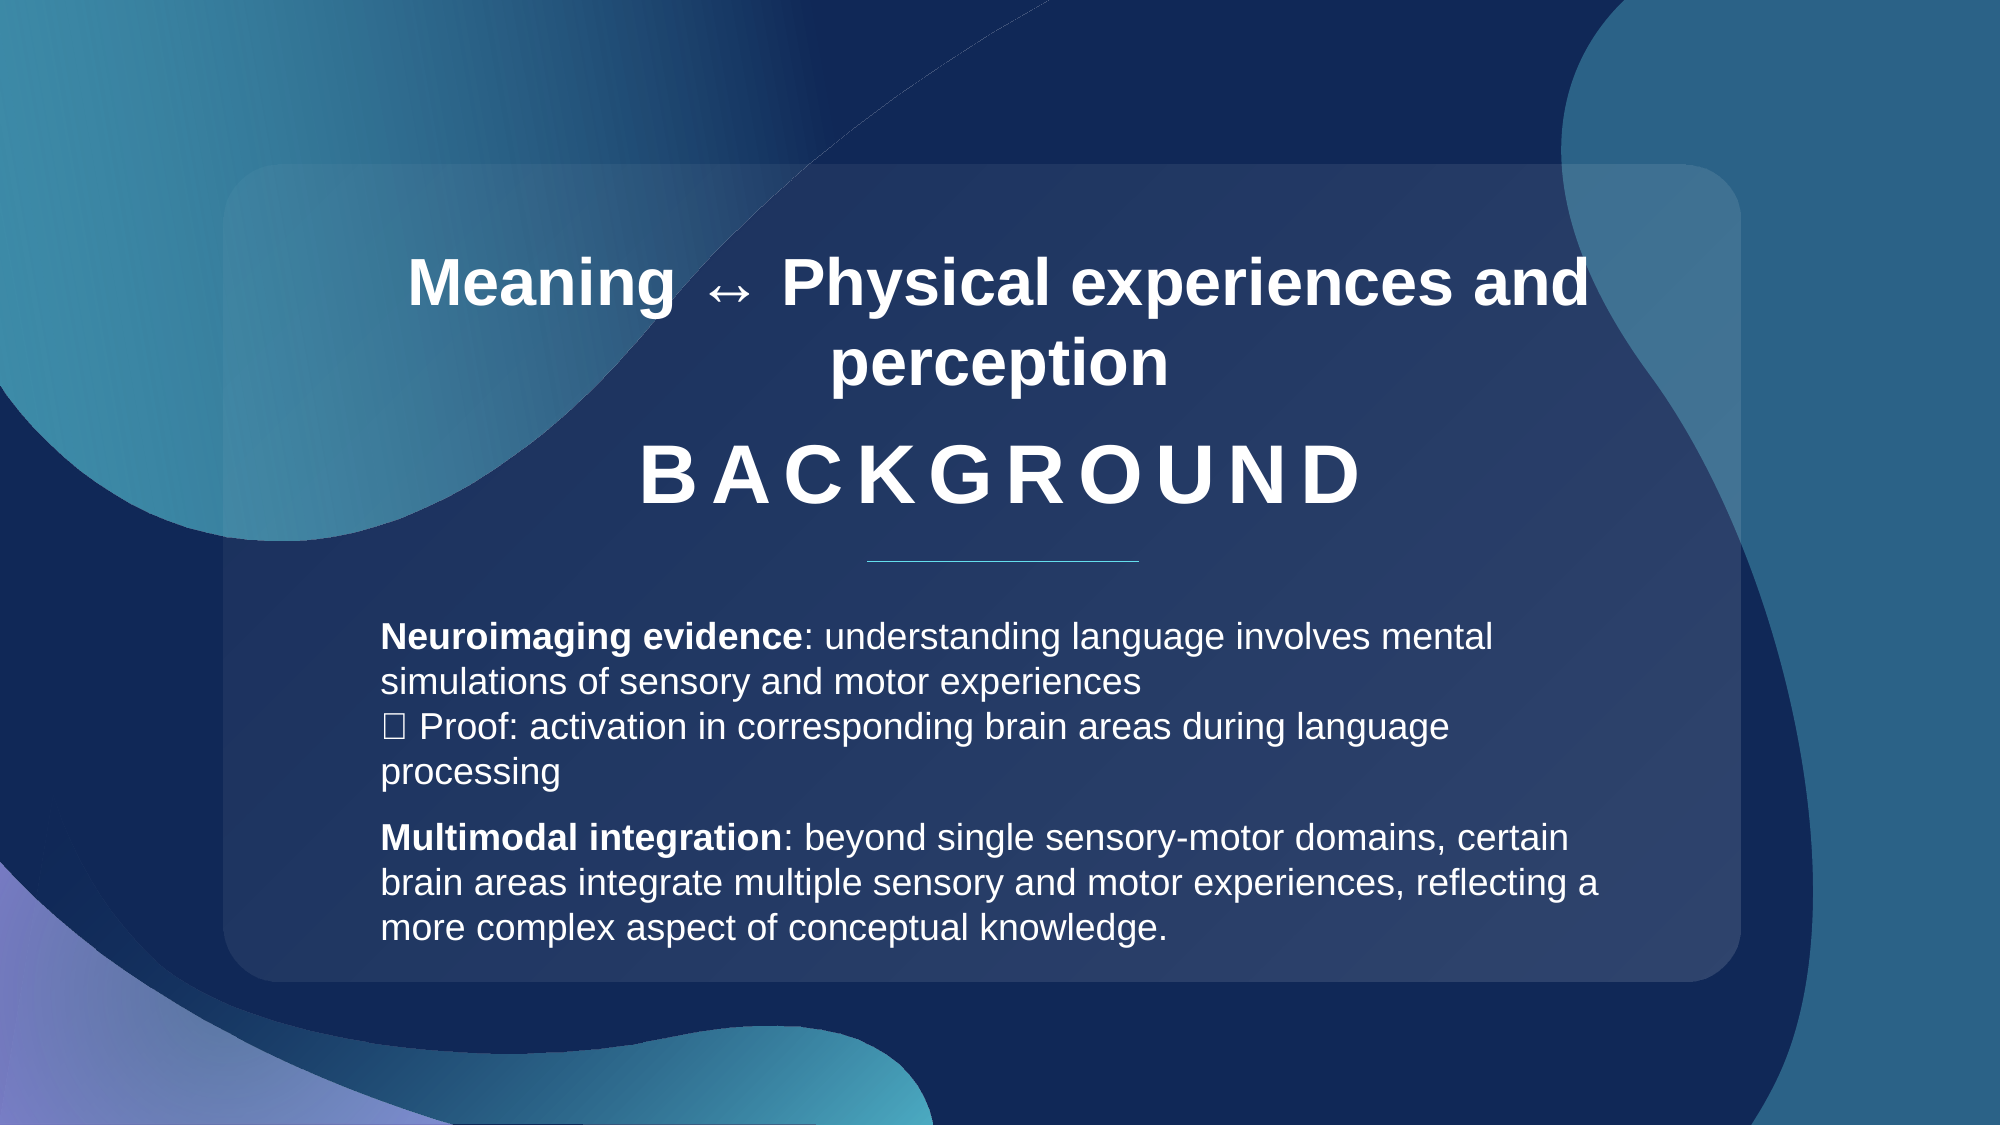

Meaning ↔ Physical experiences and perception
# background
Neuroimaging evidence: understanding language involves mental simulations of sensory and motor experiences
🧪 Proof: activation in corresponding brain areas during language processing
Multimodal integration: beyond single sensory-motor domains, certain brain areas integrate multiple sensory and motor experiences, reflecting a more complex aspect of conceptual knowledge.